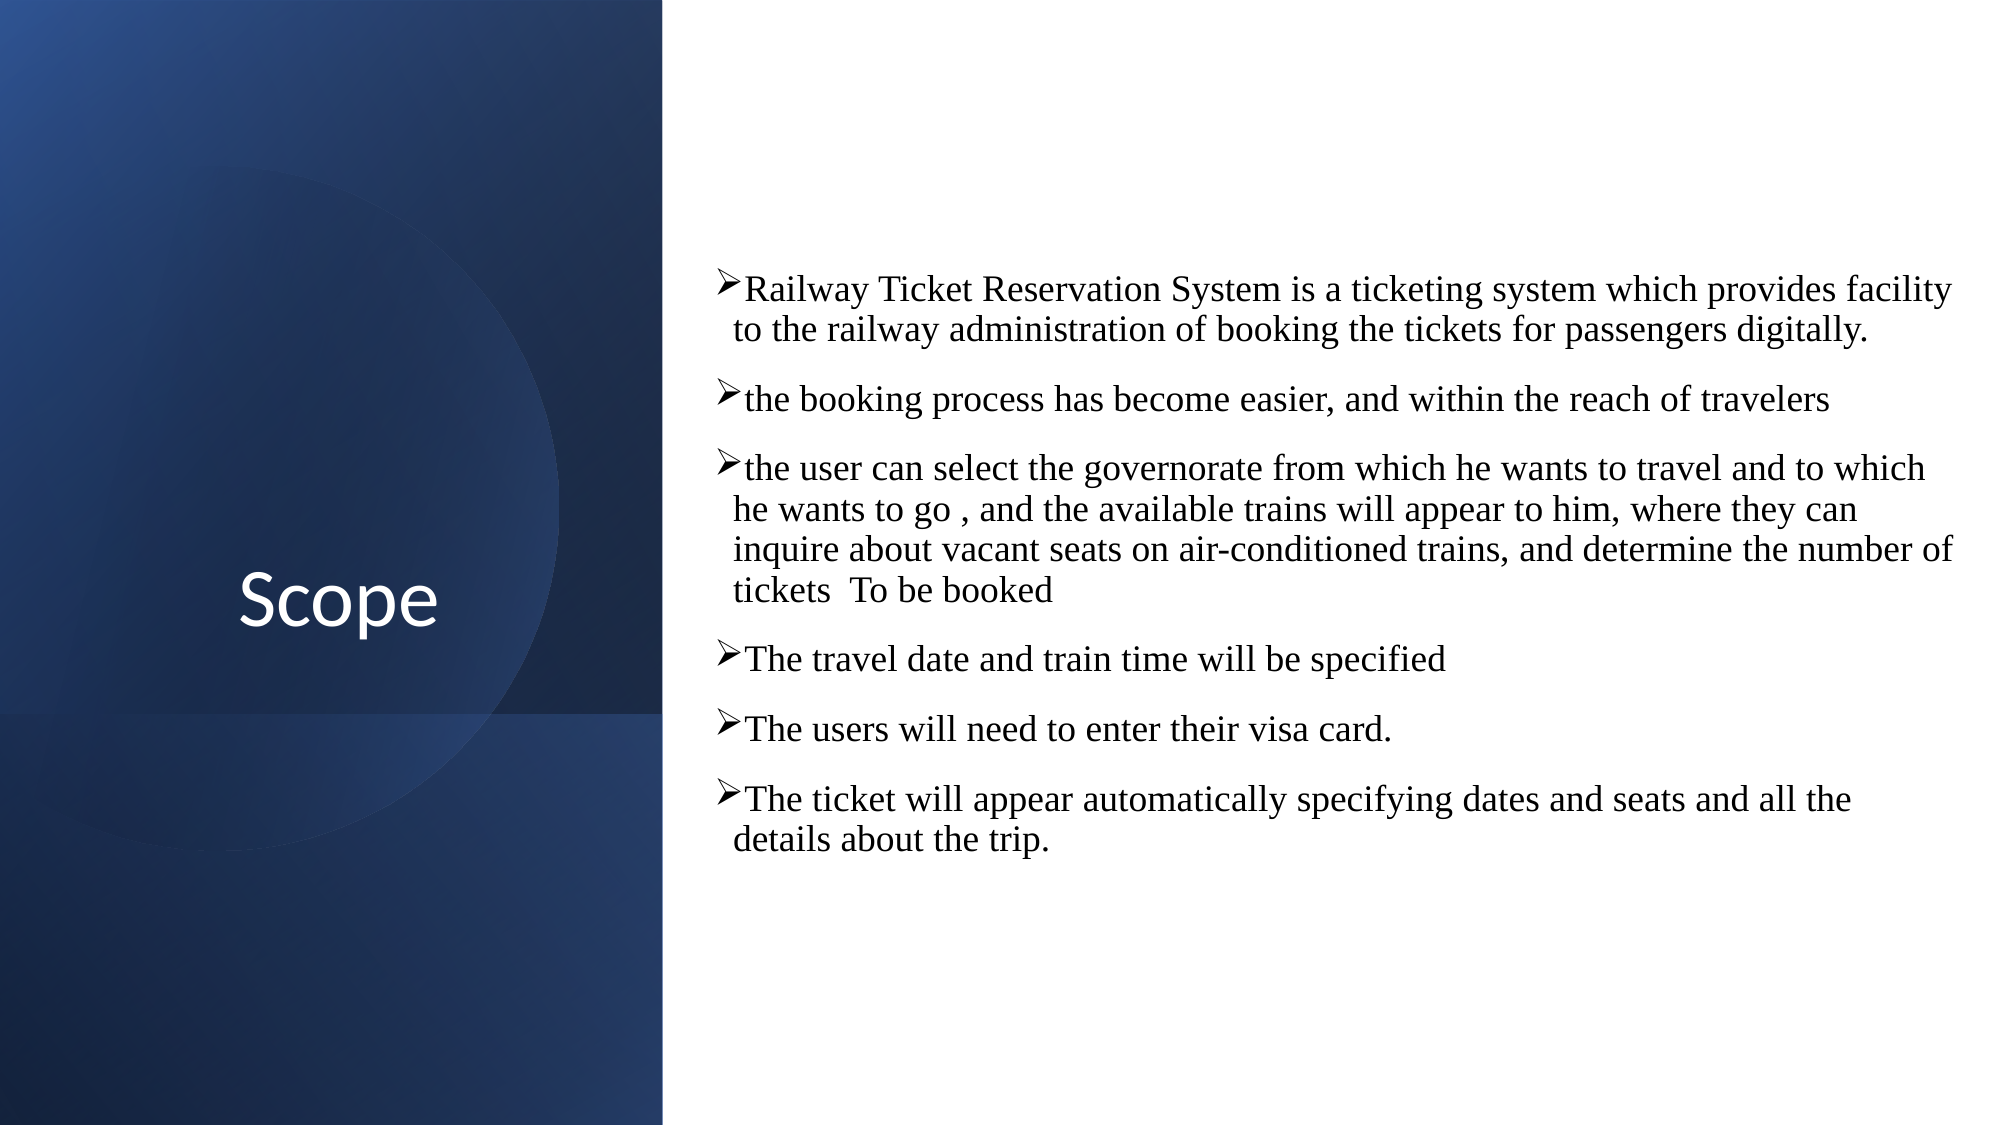

Railway Ticket Reservation System is a ticketing system which provides facility to the railway administration of booking the tickets for passengers digitally.
the booking process has become easier, and within the reach of travelers
the user can select the governorate from which he wants to travel and to which he wants to go , and the available trains will appear to him, where they can inquire about vacant seats on air-conditioned trains, and determine the number of tickets  To be booked
The travel date and train time will be specified
The users will need to enter their visa card.
The ticket will appear automatically specifying dates and seats and all the details about the trip.
Scope